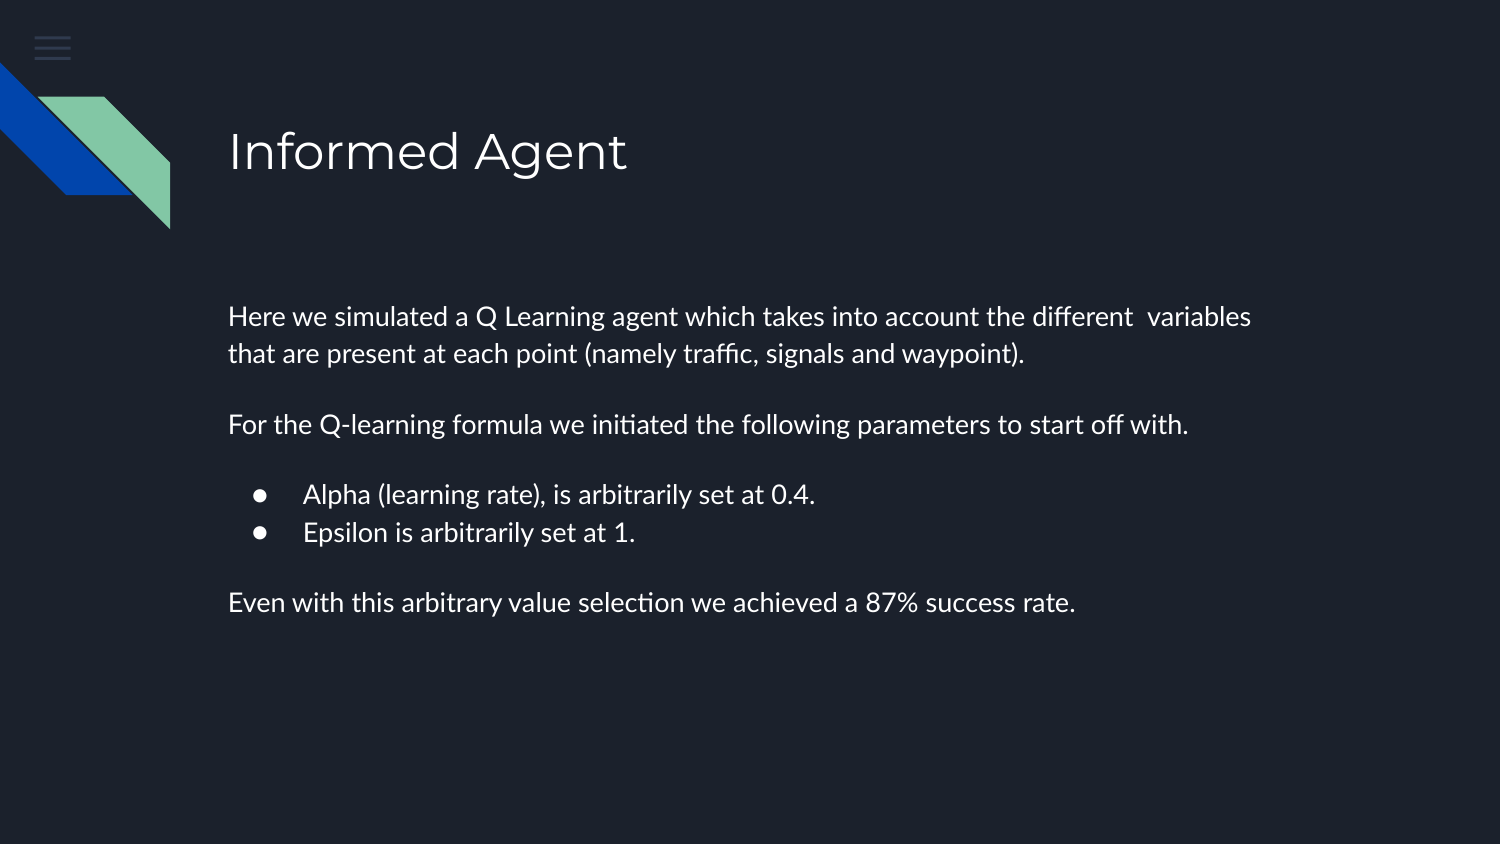

# Informed Agent
Here we simulated a Q Learning agent which takes into account the different  variables that are present at each point (namely traffic, signals and waypoint).
For the Q-learning formula we initiated the following parameters to start off with.
Alpha (learning rate), is arbitrarily set at 0.4.
Epsilon is arbitrarily set at 1.
Even with this arbitrary value selection we achieved a 87% success rate.